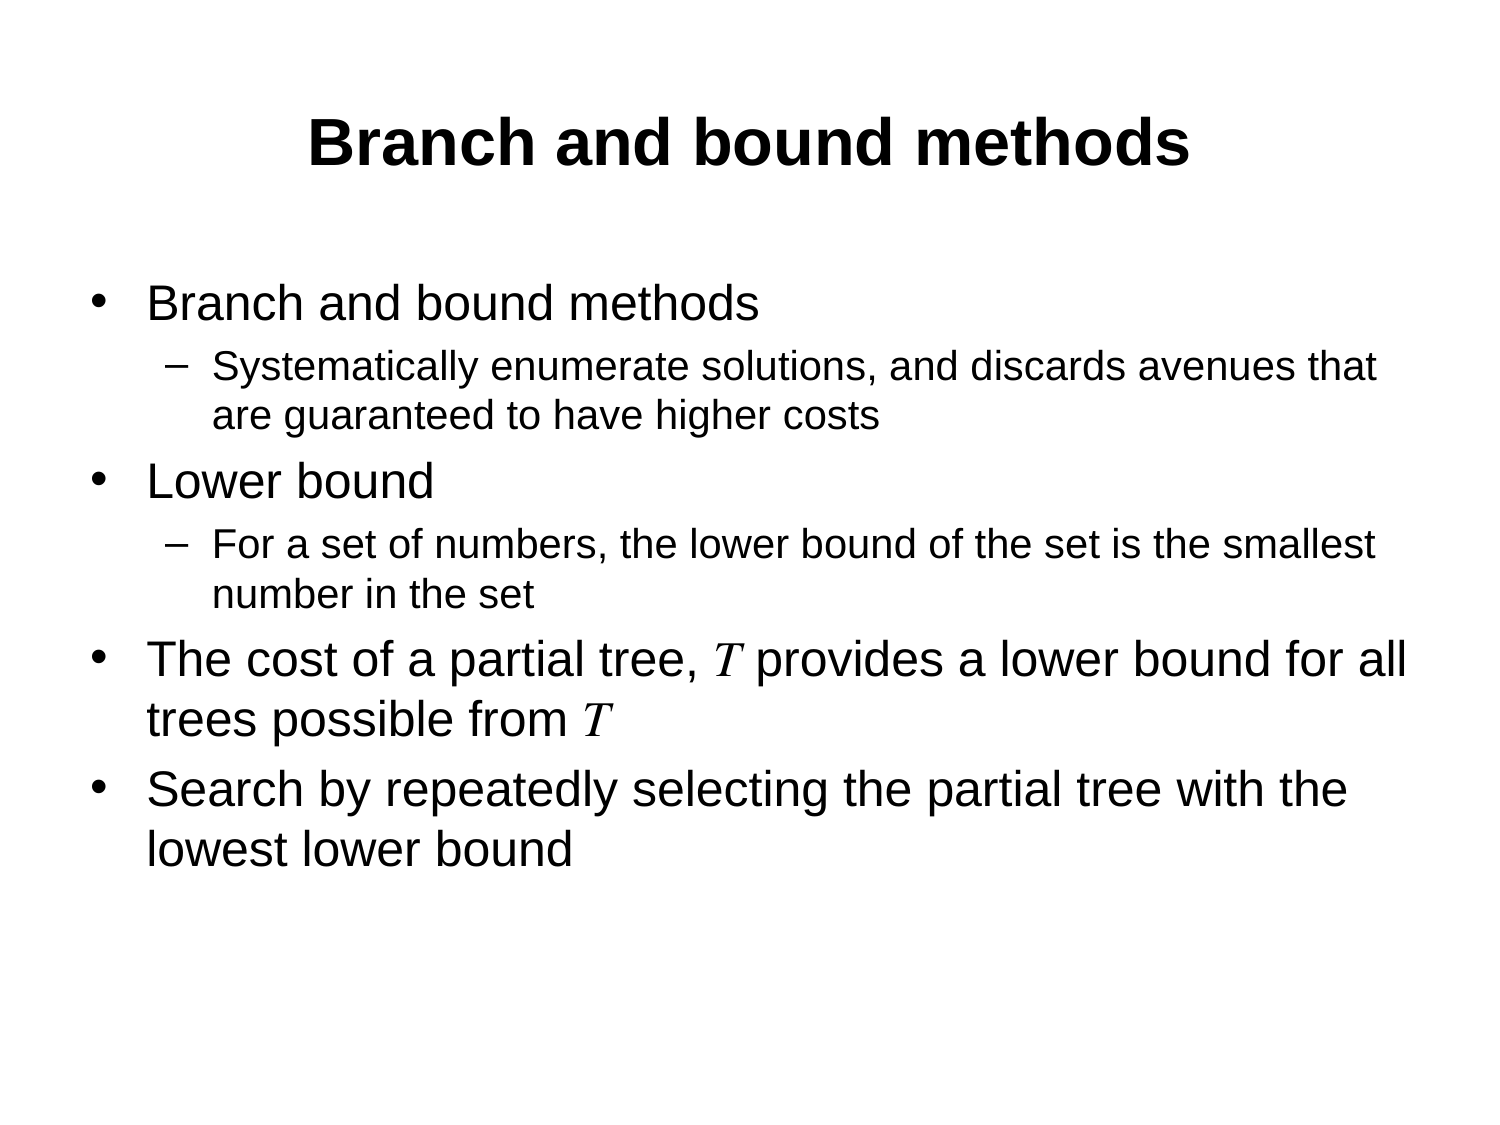

# Branch and bound methods
Branch and bound methods
Systematically enumerate solutions, and discards avenues that are guaranteed to have higher costs
Lower bound
For a set of numbers, the lower bound of the set is the smallest number in the set
The cost of a partial tree, T provides a lower bound for all trees possible from T
Search by repeatedly selecting the partial tree with the lowest lower bound